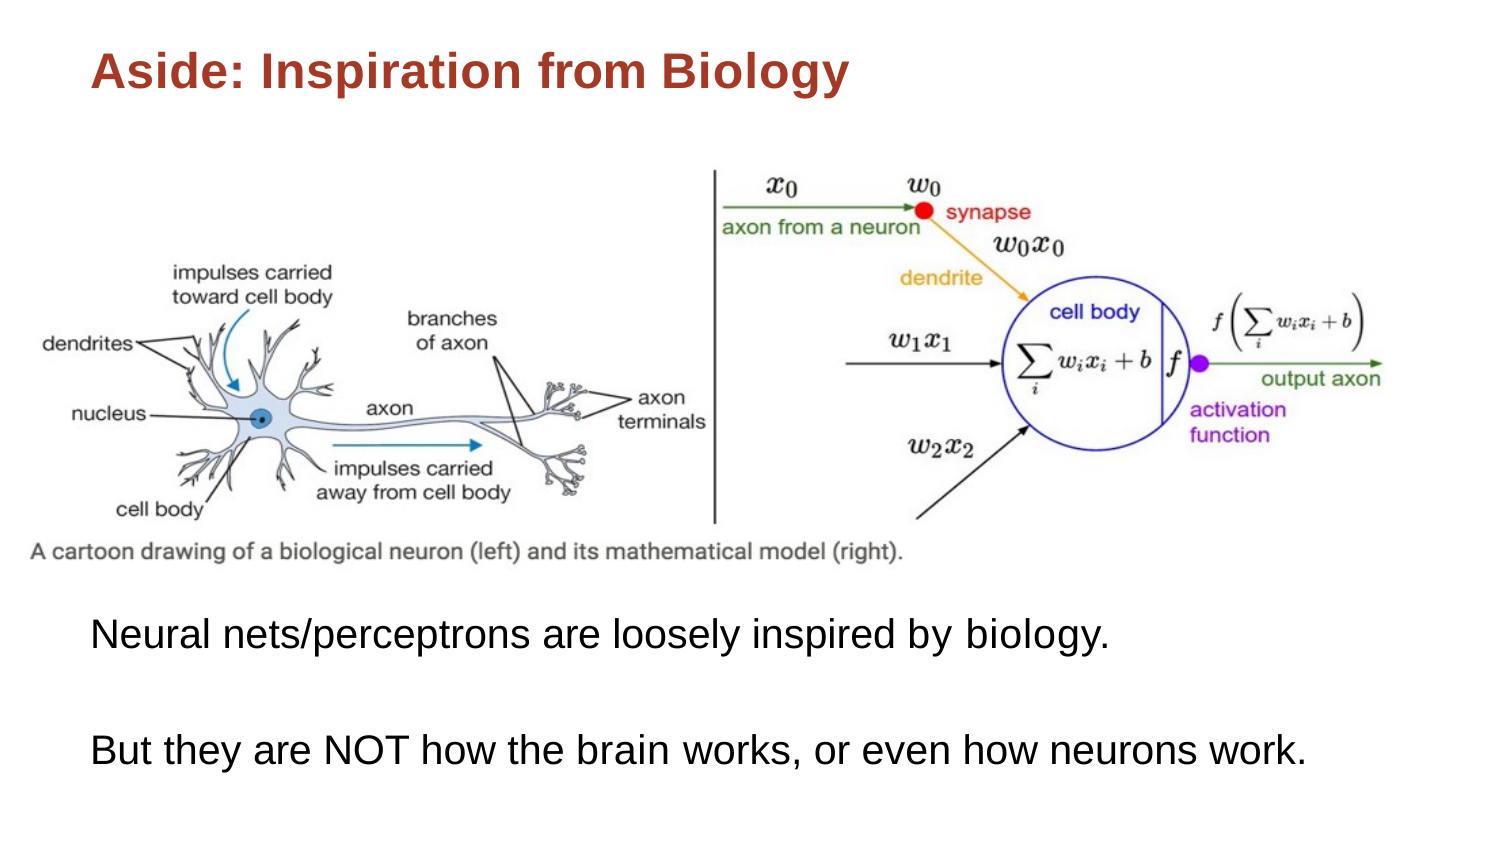

# Aside: Inspiration from Biology

Neural nets/perceptrons are loosely inspired by biology.

But they are NOT how the brain works, or even how neurons work.